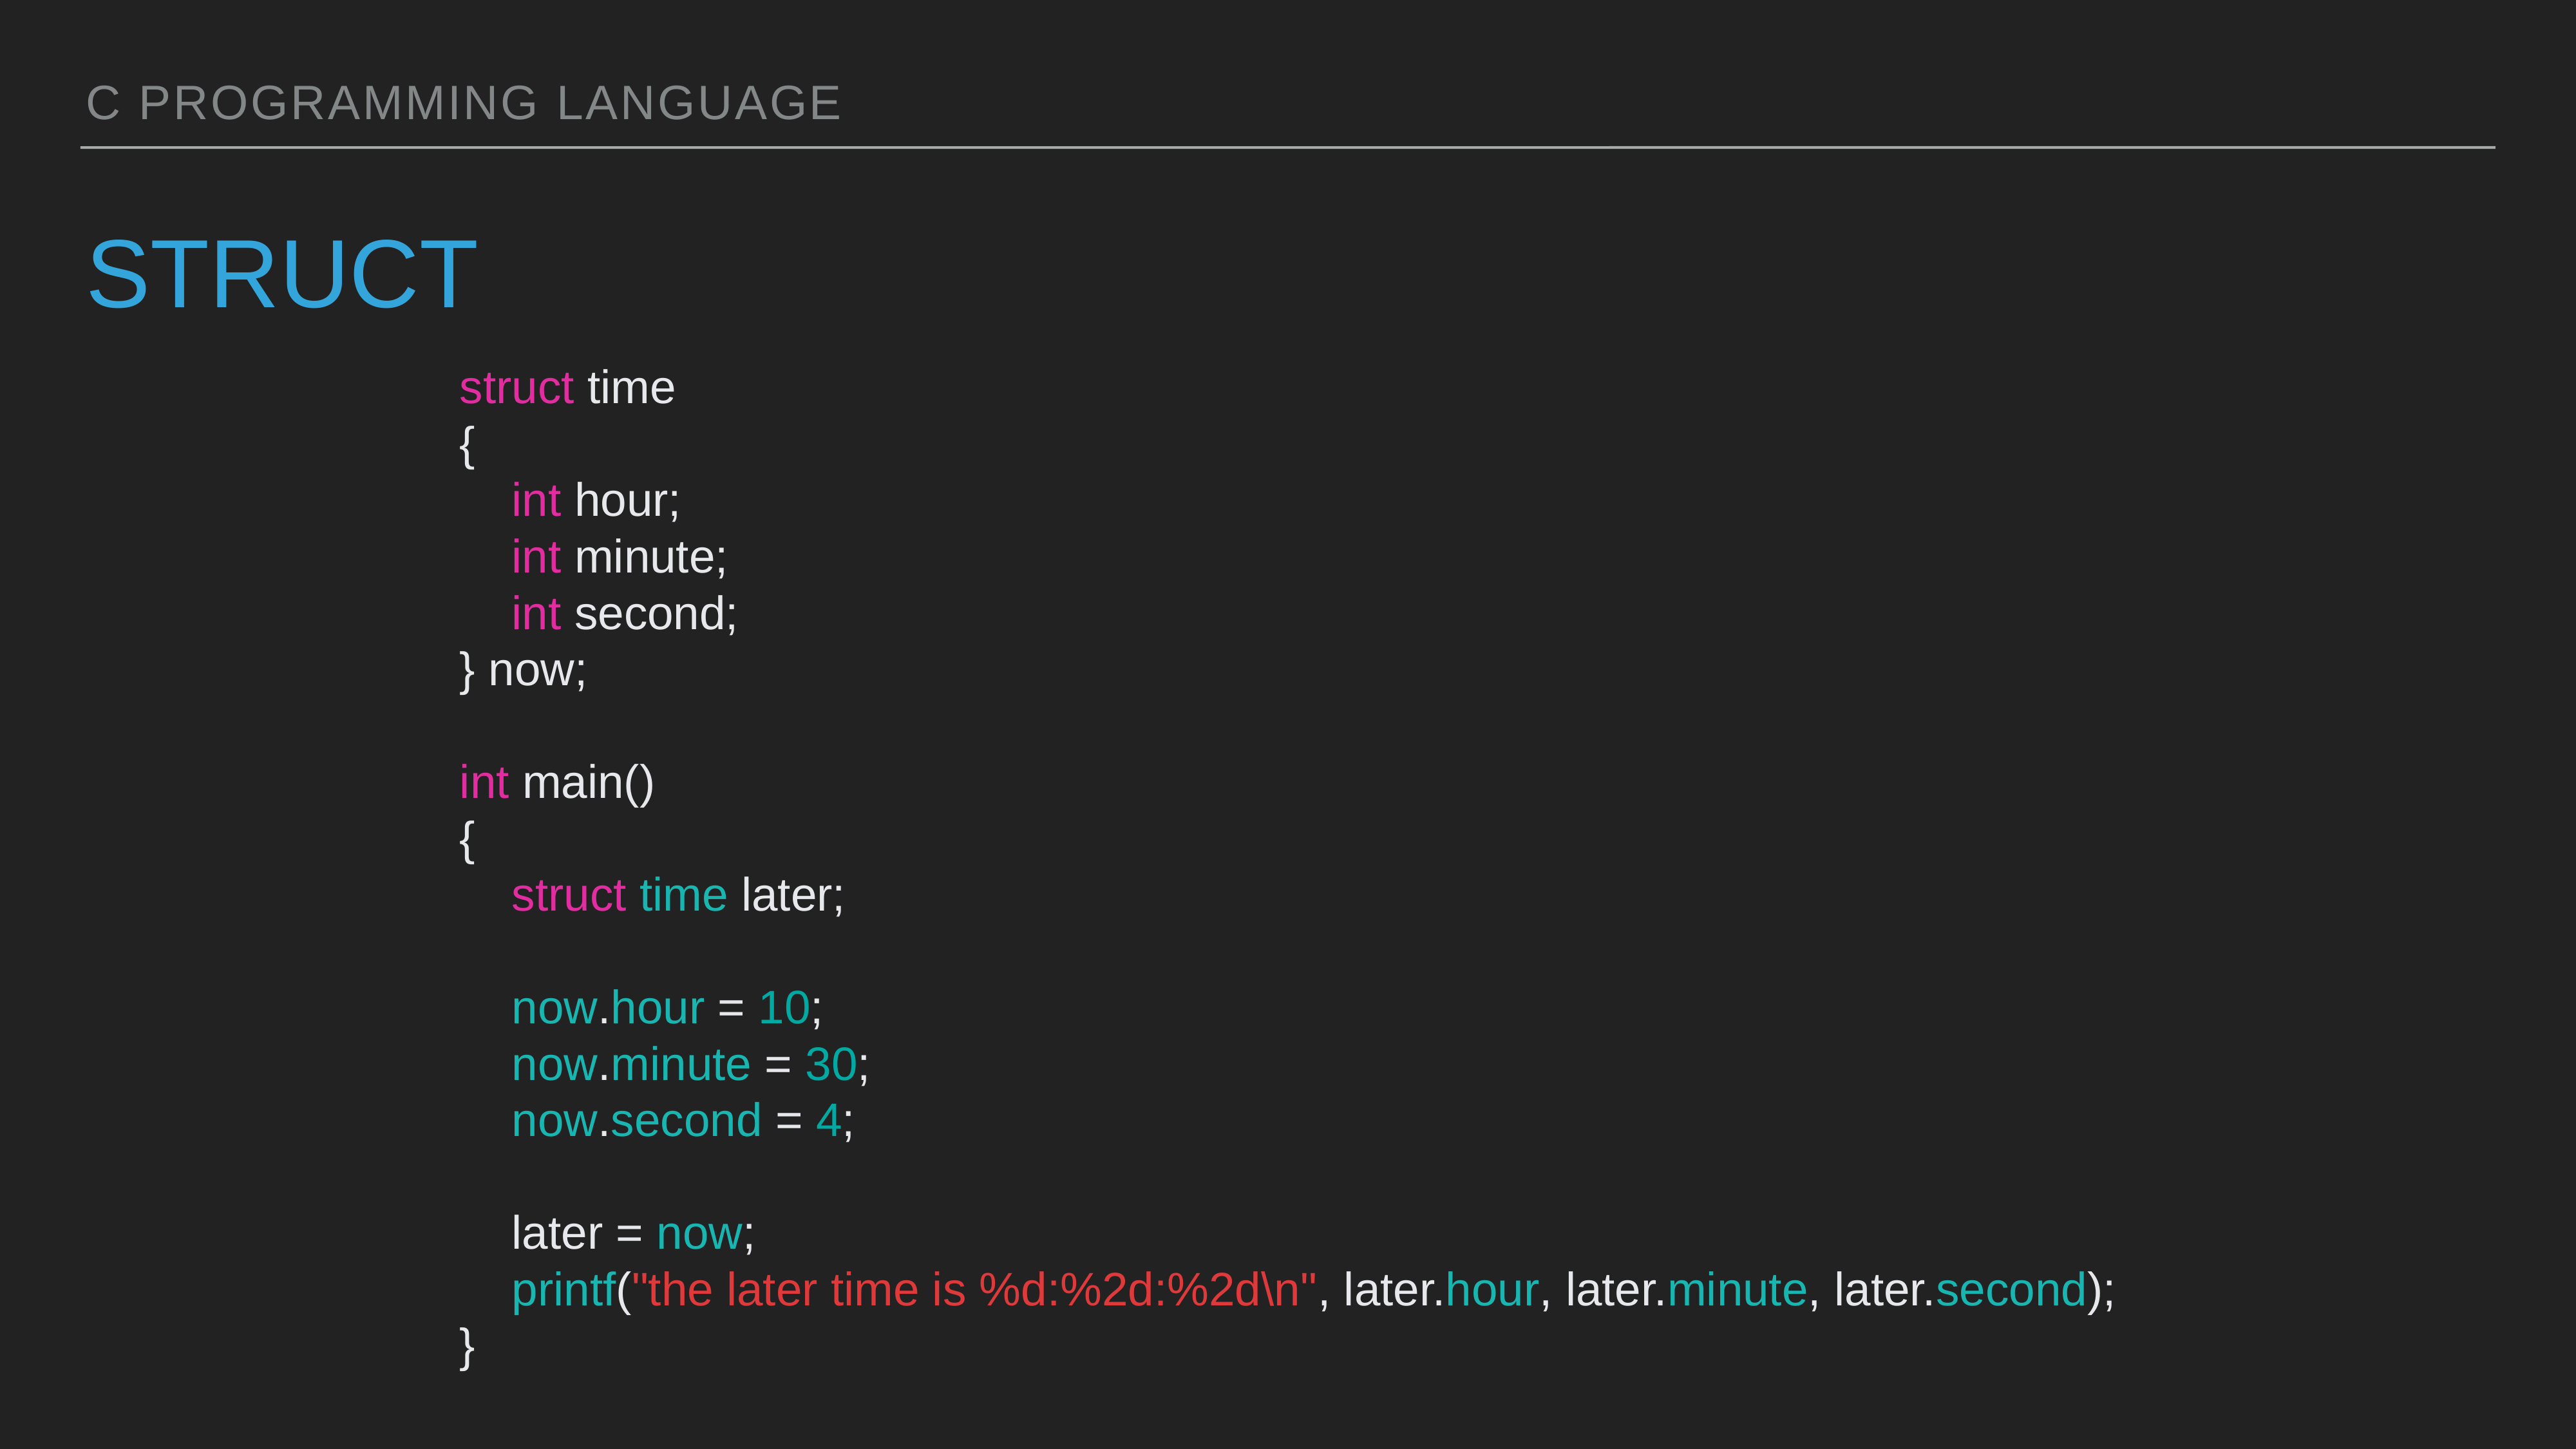

C programming language
# struct
struct time
{
    int hour;
    int minute;
    int second;
} now;

int main()
{
    struct time later;

    now.hour = 10;
    now.minute = 30;
    now.second = 4;

    later = now;
    printf("the later time is %d:%2d:%2d\n", later.hour, later.minute, later.second);
}